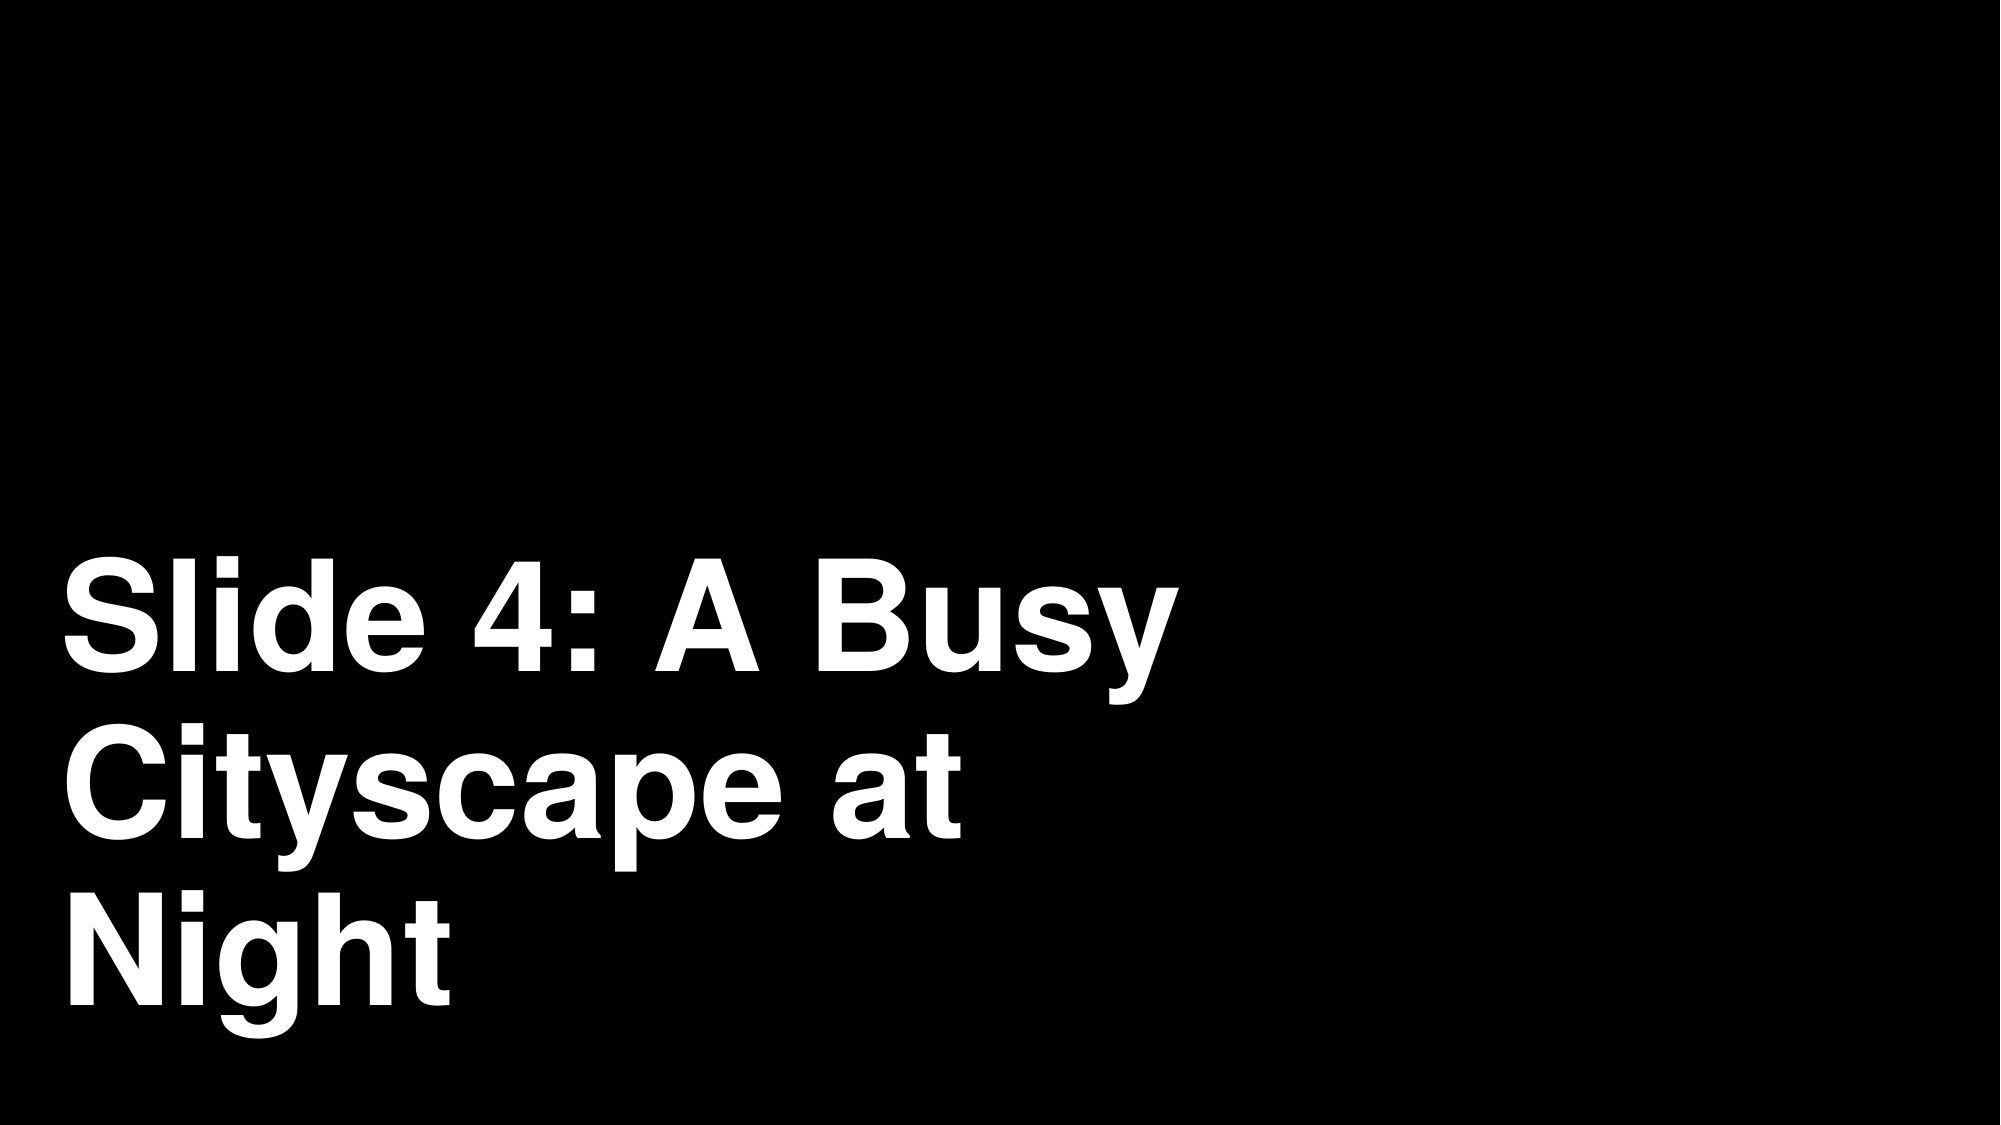

# Slide 4: A Busy Cityscape at Night